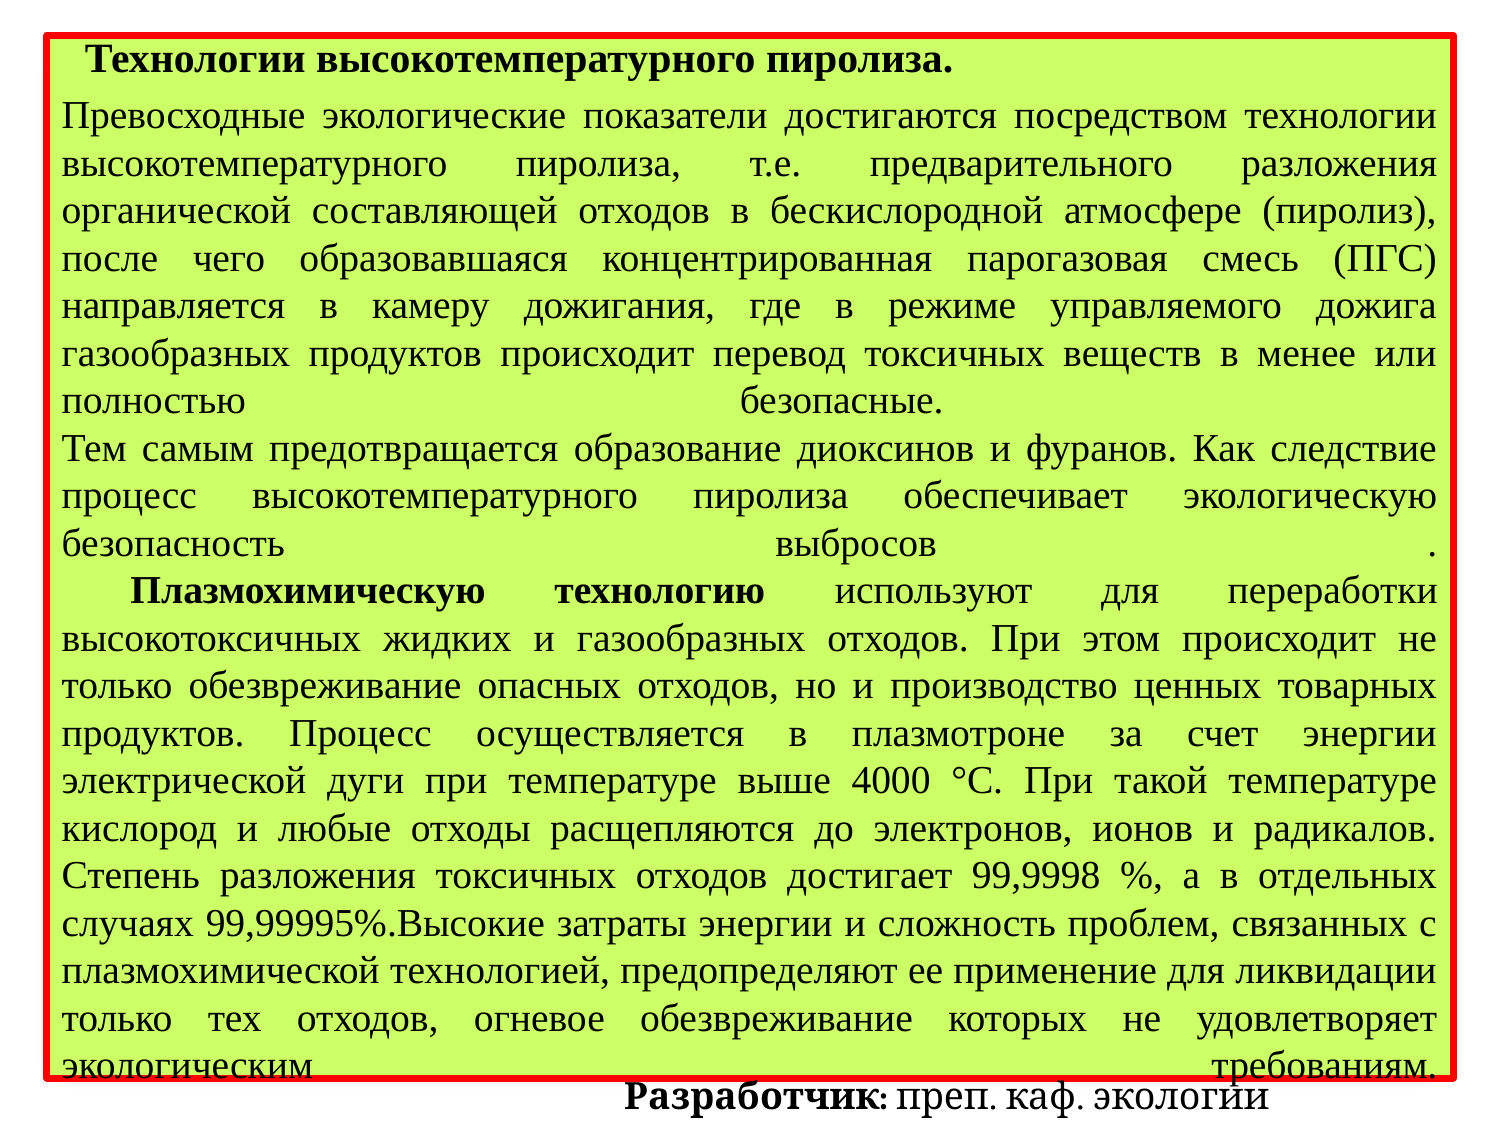

Технологии высокотемпературного пиролиза.

Превосходные экологические показатели достигаются посредством технологии высокотемпературного пиролиза, т.е. предварительного разложения органической составляющей отходов в бескислородной атмосфере (пиролиз), после чего образовавшаяся концентрированная парогазовая смесь (ПГС) направляется в камеру дожигания, где в режиме управляемого дожига газообразных продуктов происходит перевод токсичных веществ в менее или полностью безопасные.
Тем самым предотвращается образование диоксинов и фуранов. Как следствие процесс высокотемпературного пиролиза обеспечивает экологическую безопасность выбросов .
 Плазмохимическую технологию используют для переработки высокотоксичных жидких и газообразных отходов. При этом происходит не только обезвреживание опасных отходов, но и производство ценных товарных продуктов. Процесс осуществляется в плазмотроне за счет энергии электрической дуги при температуре выше 4000 °С. При такой температуре кислород и любые отходы расщепляются до электронов, ионов и радикалов. Степень разложения токсичных отходов достигает 99,9998 %, а в отдельных случаях 99,99995%.Высокие затраты энергии и сложность проблем, связанных с плазмохимической технологией, предопределяют ее применение для ликвидации только тех отходов, огневое обезвреживание которых не удовлетворяет экологическим требованиям.
Разработчик: преп. каф. экологии  Кирвель П.И.